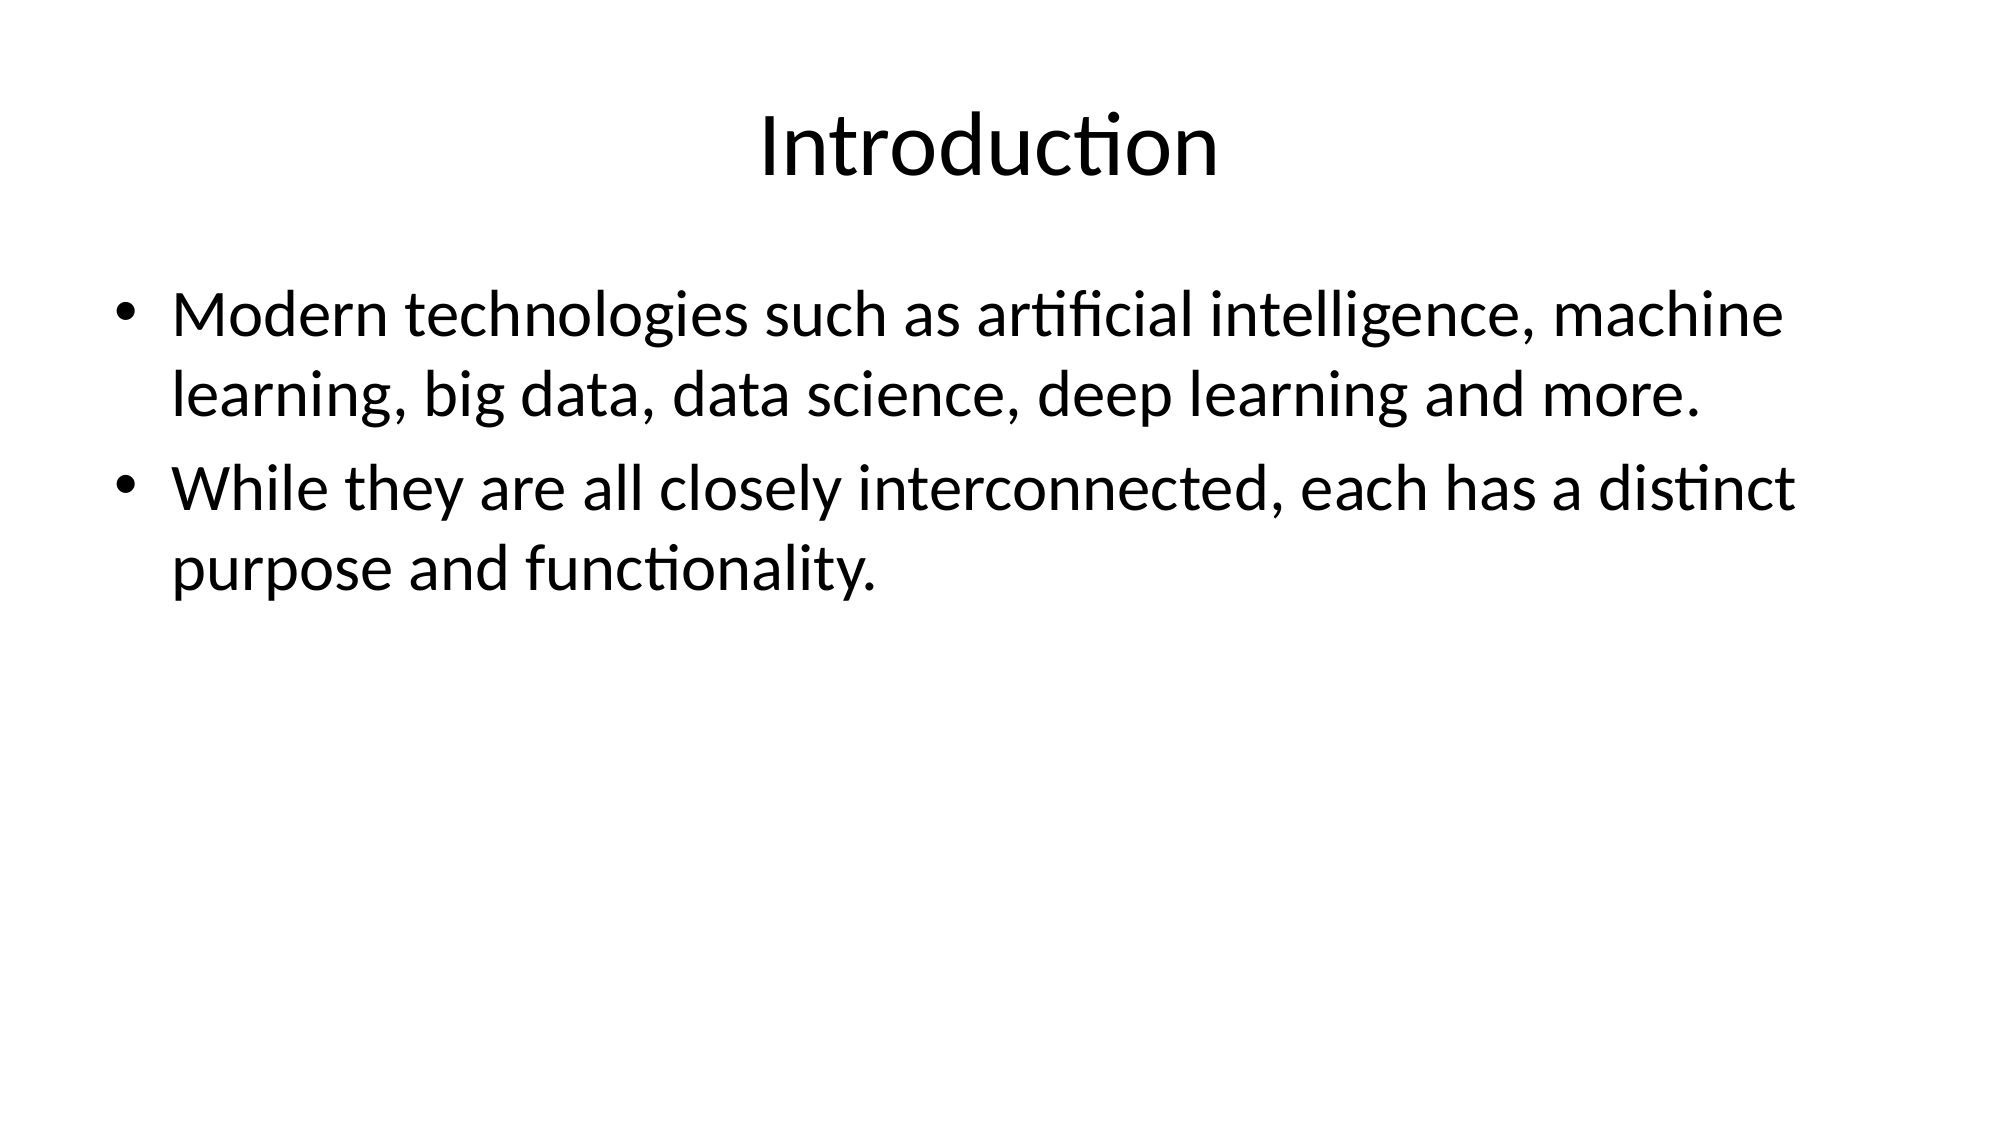

# Introduction
Modern technologies such as artificial intelligence, machine learning, big data, data science, deep learning and more.
While they are all closely interconnected, each has a distinct purpose and functionality.